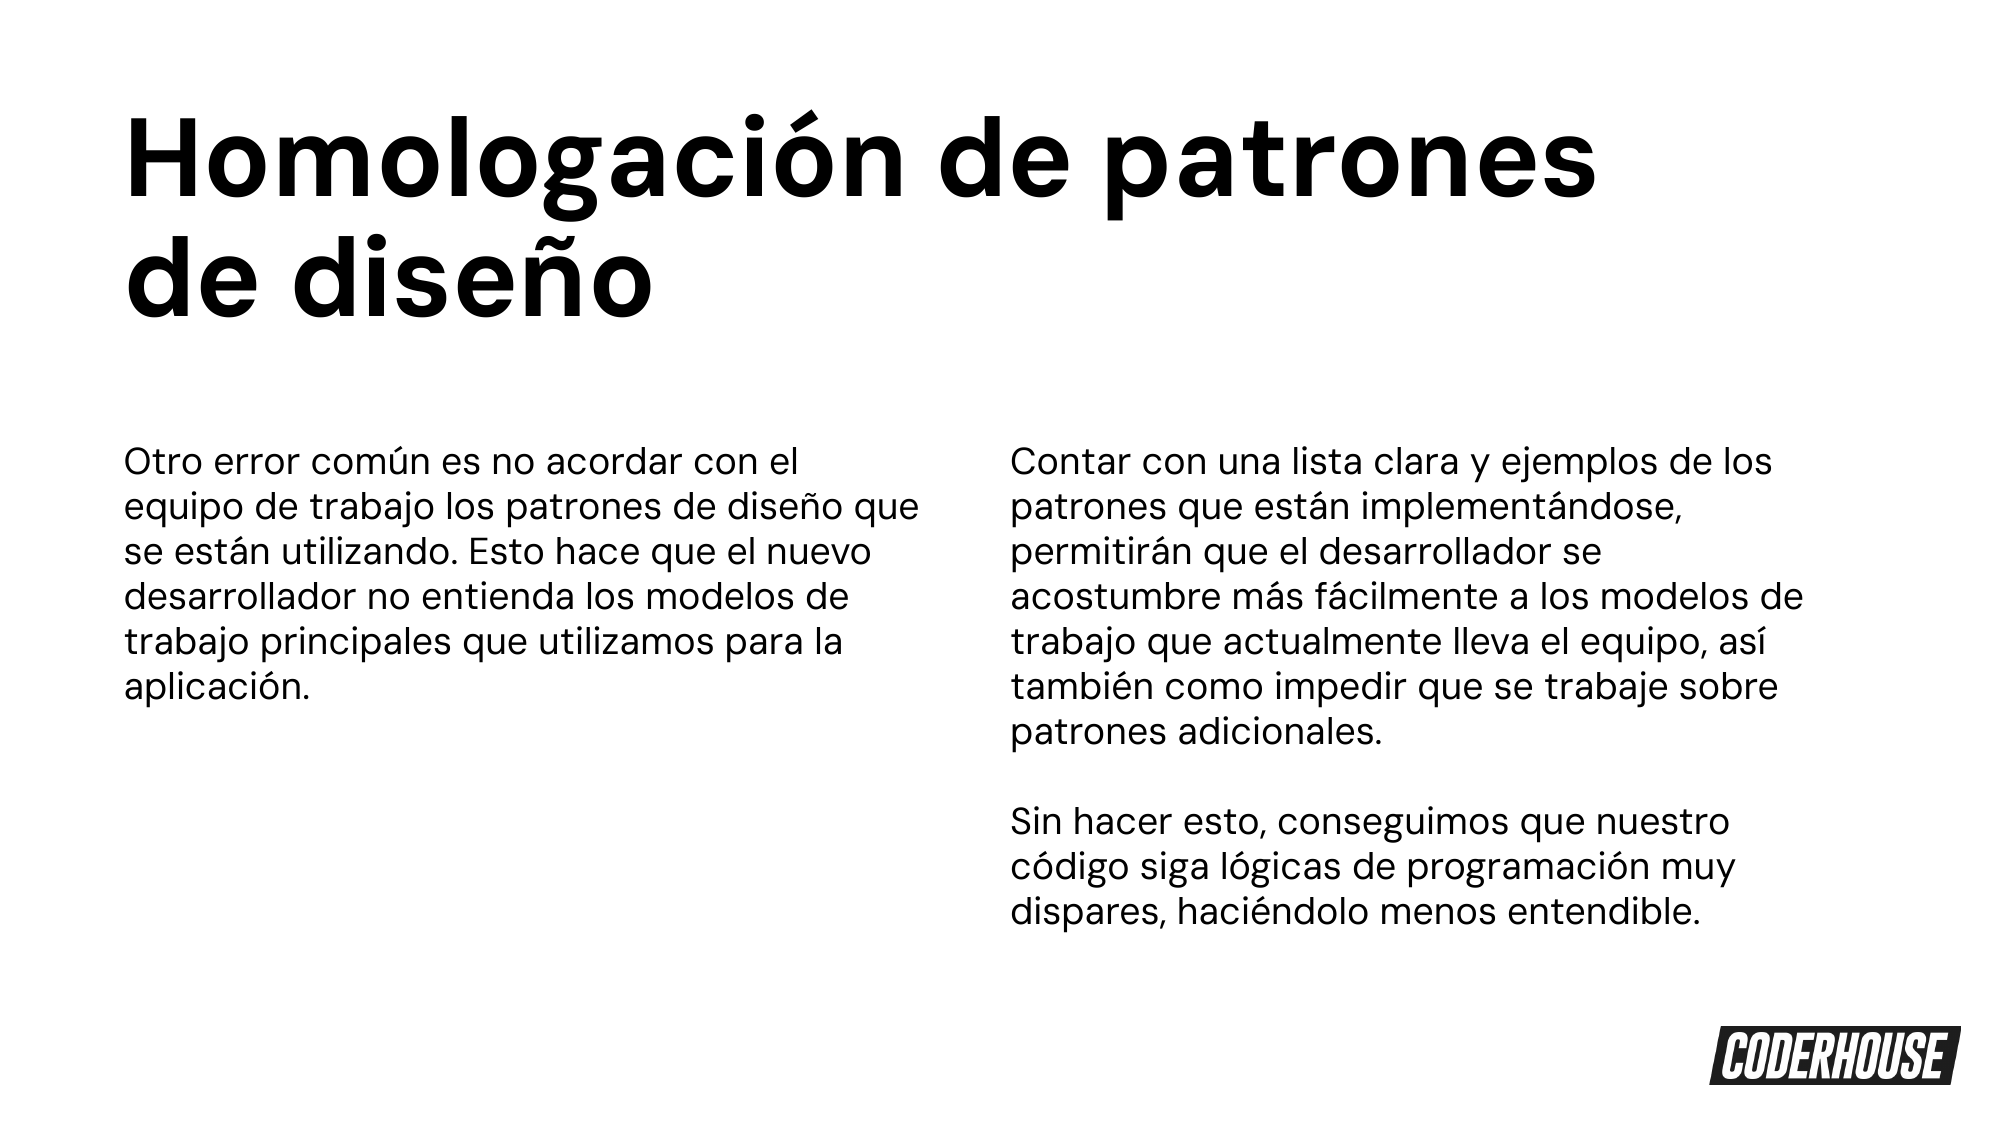

Homologación de patrones de diseño
Otro error común es no acordar con el equipo de trabajo los patrones de diseño que se están utilizando. Esto hace que el nuevo desarrollador no entienda los modelos de trabajo principales que utilizamos para la aplicación.

Contar con una lista clara y ejemplos de los patrones que están implementándose, permitirán que el desarrollador se acostumbre más fácilmente a los modelos de trabajo que actualmente lleva el equipo, así también como impedir que se trabaje sobre patrones adicionales.

Sin hacer esto, conseguimos que nuestro código siga lógicas de programación muy dispares, haciéndolo menos entendible.